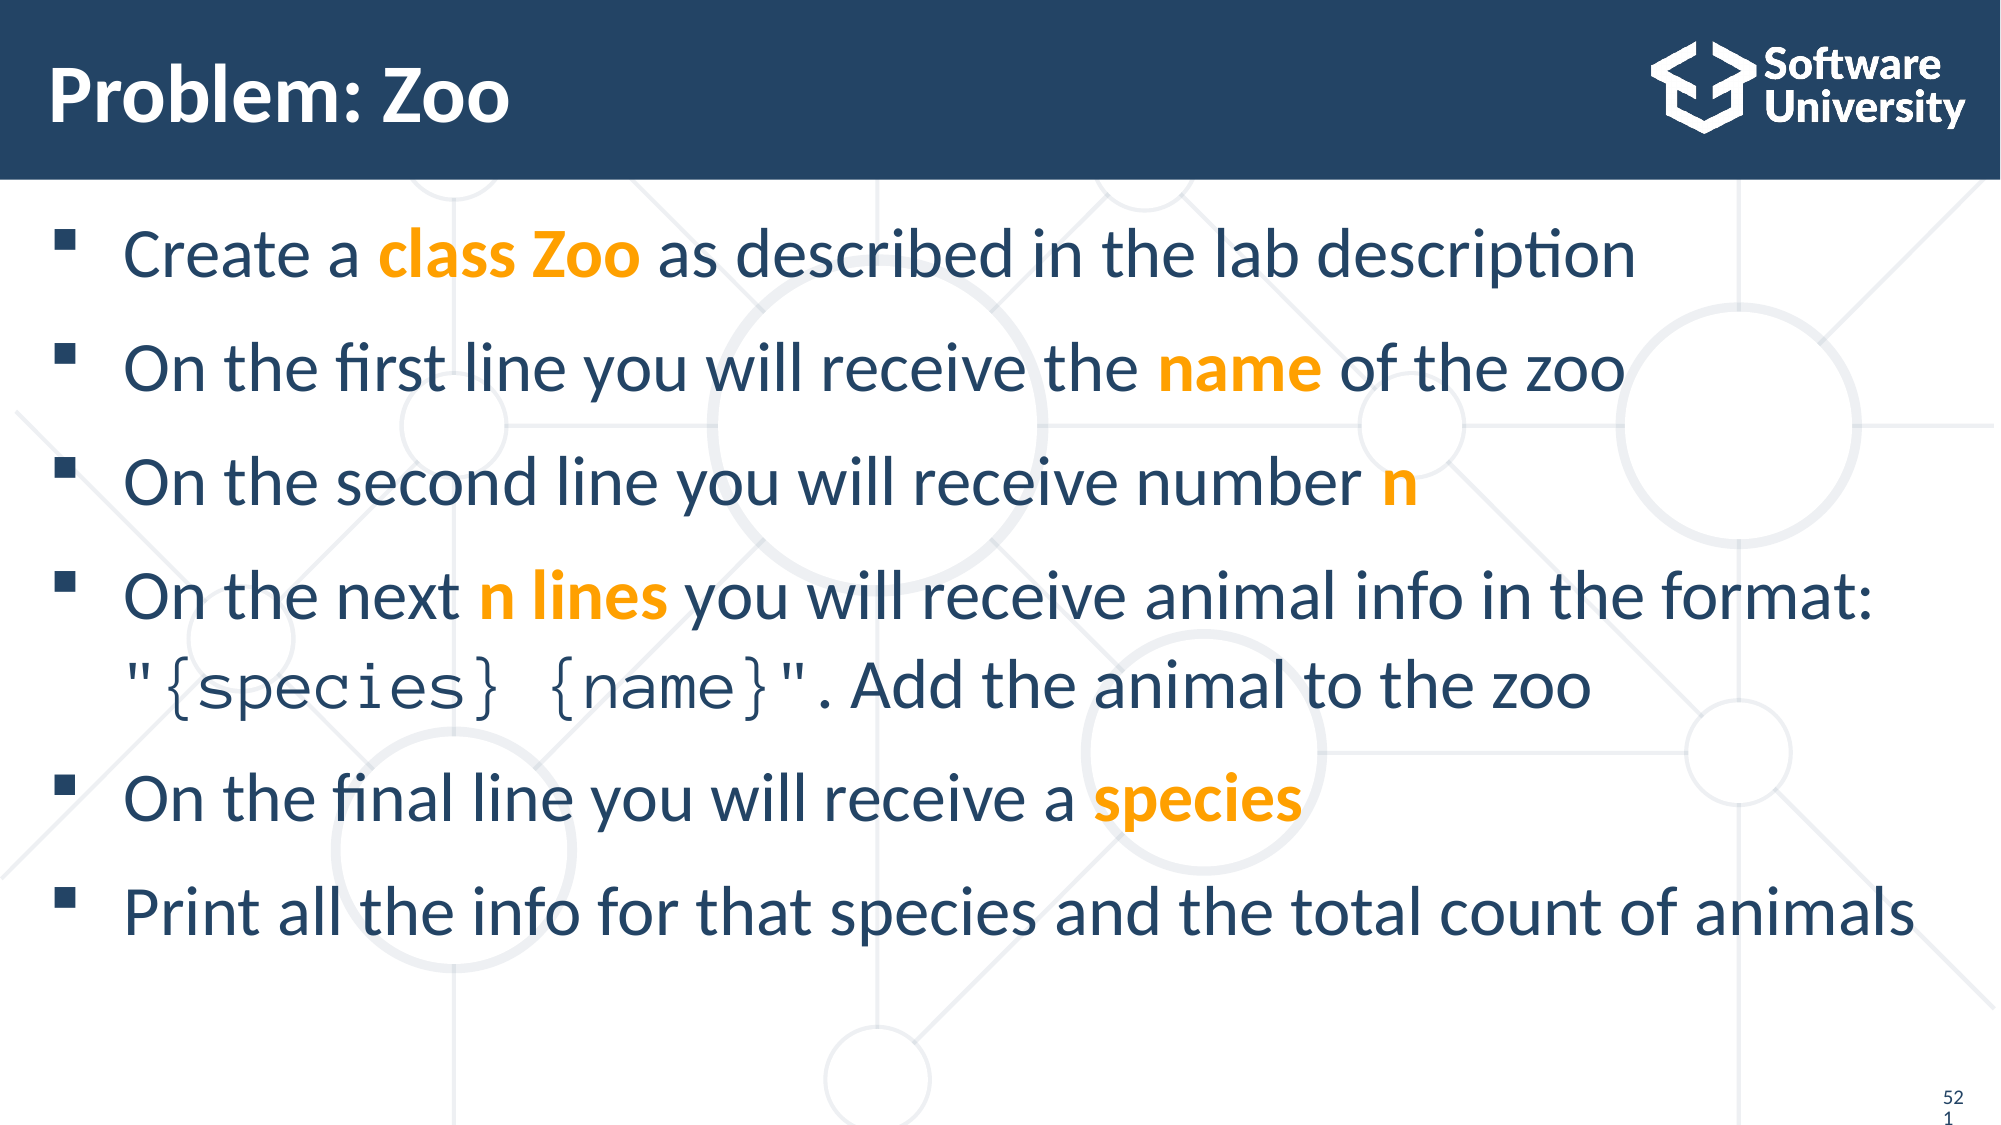

# Problem: Zoo
Create a class Zoo as described in the lab description
On the first line you will receive the name of the zoo
On the second line you will receive number n
On the next n lines you will receive animal info in the format:
"{species} {name}". Add the animal to the zoo
On the final line you will receive a species
Print all the info for that species and the total count of animals
521